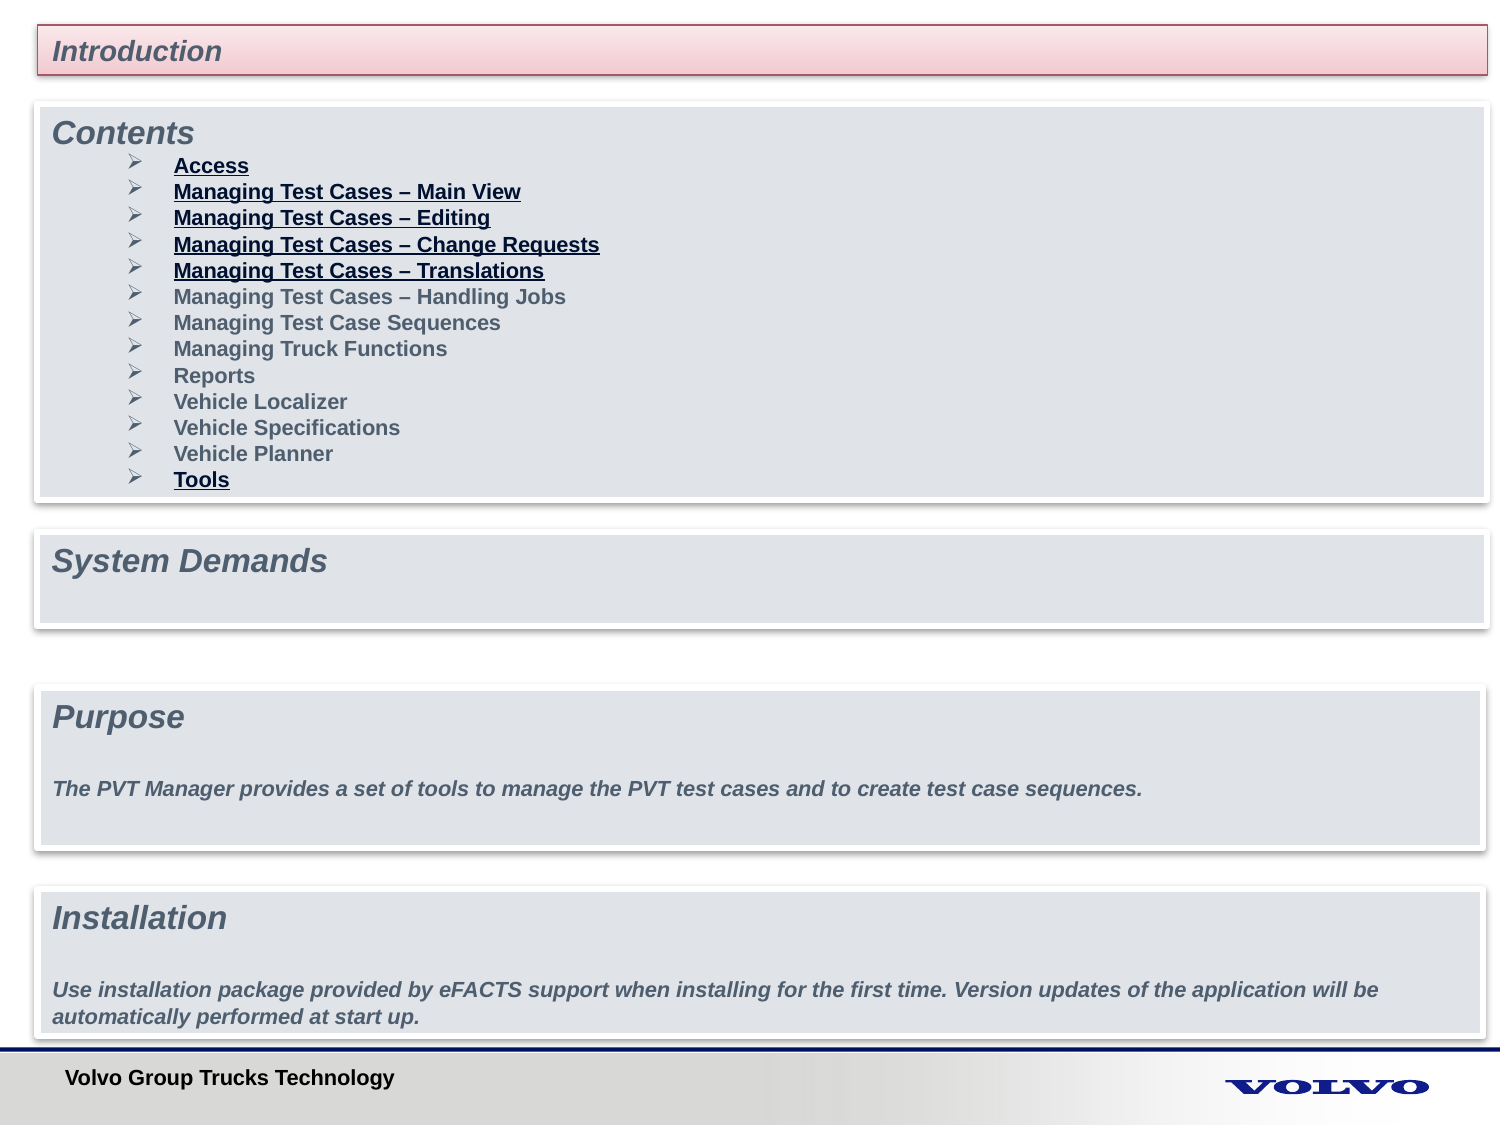

Introduction
Contents
Access
Managing Test Cases – Main View
Managing Test Cases – Editing
Managing Test Cases – Change Requests
Managing Test Cases – Translations
Managing Test Cases – Handling Jobs
Managing Test Case Sequences
Managing Truck Functions
Reports
Vehicle Localizer
Vehicle Specifications
Vehicle Planner
Tools
System Demands

Purpose

The PVT Manager provides a set of tools to manage the PVT test cases and to create test case sequences.

Installation

Use installation package provided by eFACTS support when installing for the first time. Version updates of the application will be automatically performed at start up.